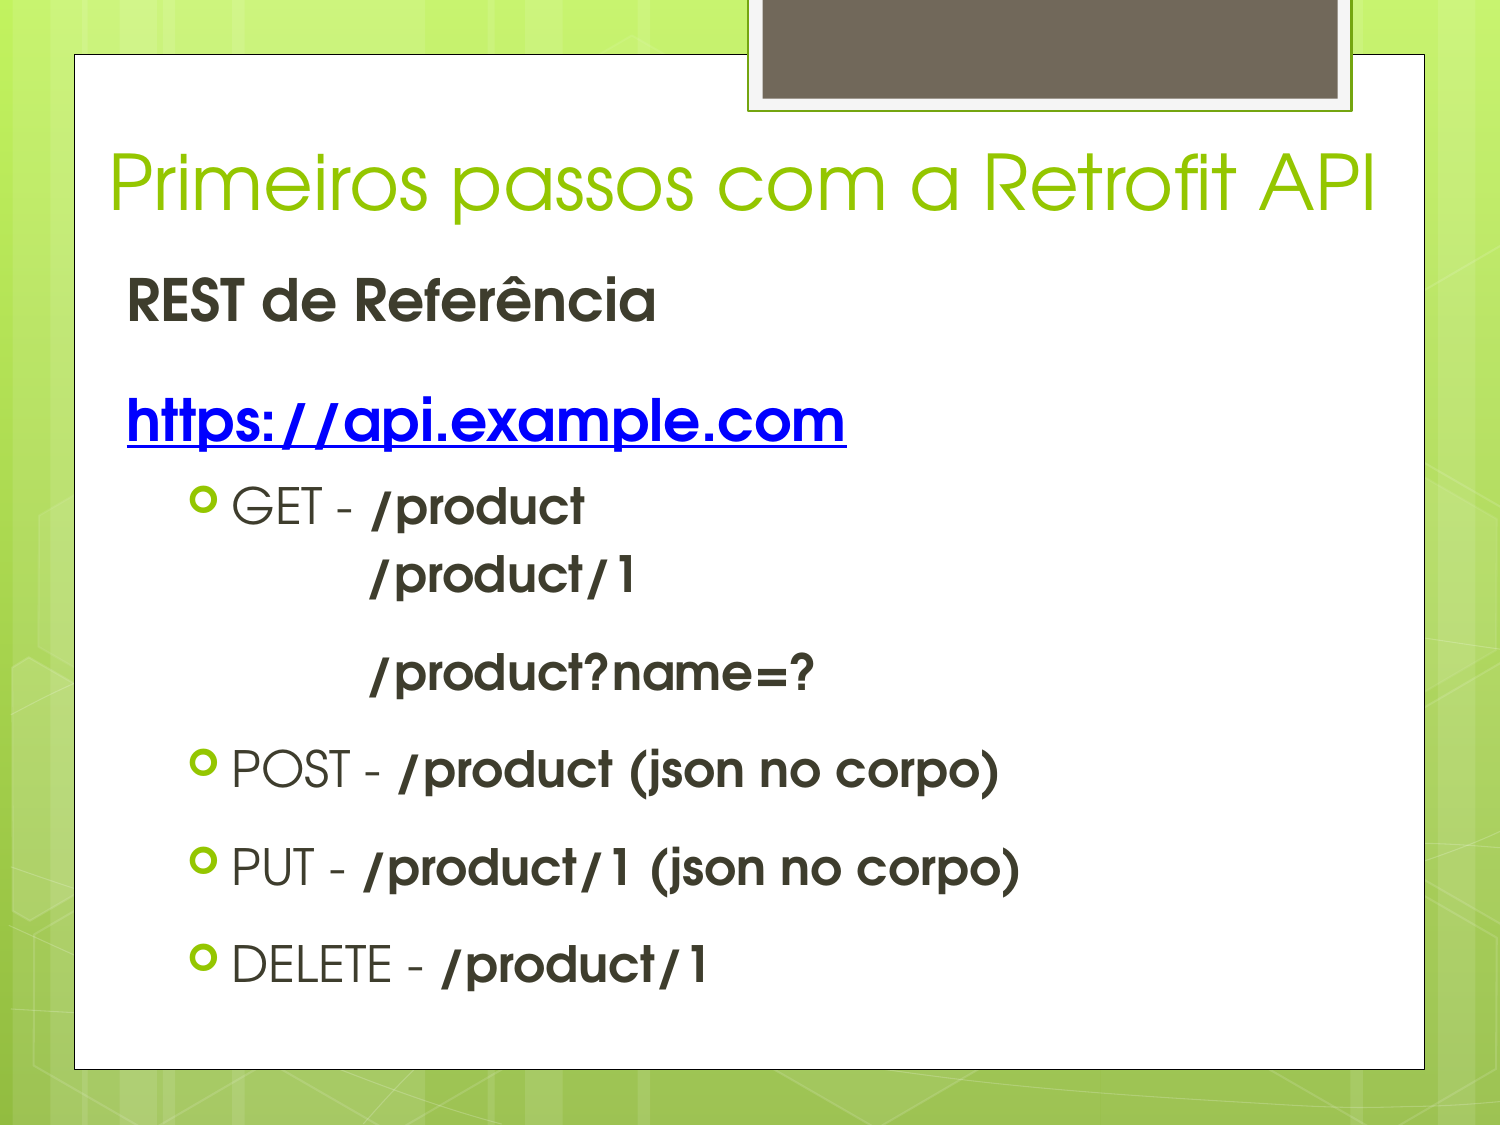

# Primeiros passos com a Retrofit API
30
REST de Referência
https://api.example.com
GET - /product
 /product/1
 /product?name=?
POST - /product (json no corpo)
PUT - /product/1 (json no corpo)
DELETE - /product/1